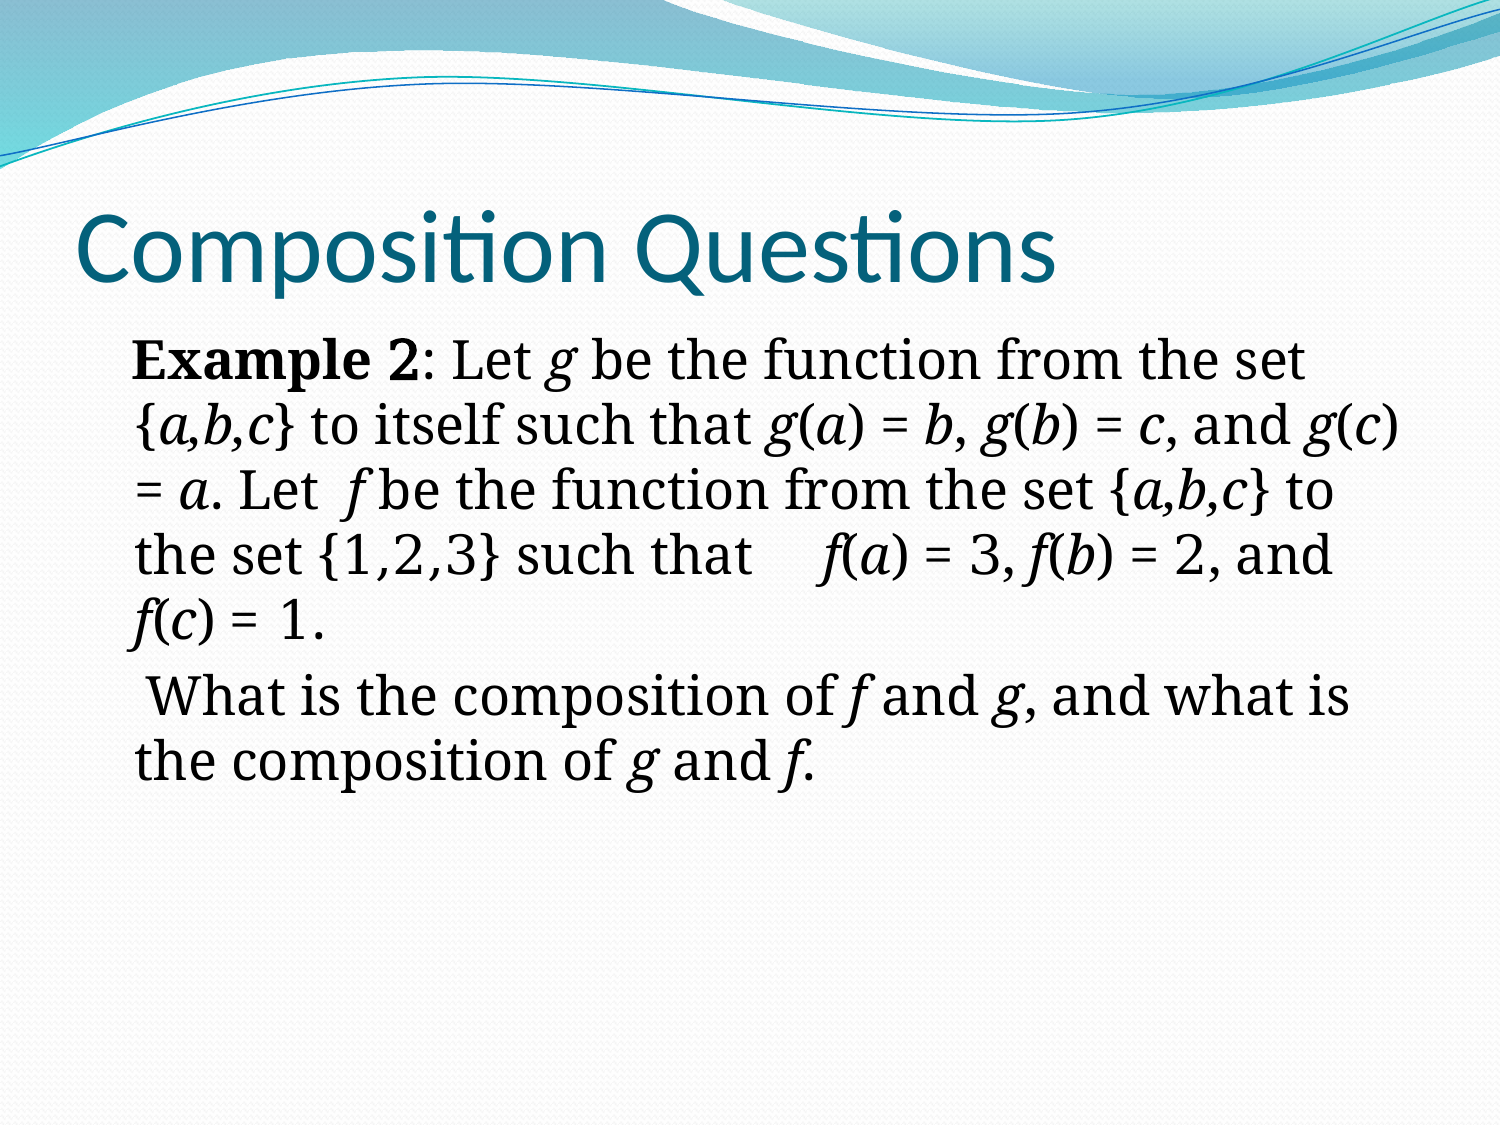

# Composition Questions
   Example 2: Let g be the function from the set {a,b,c} to itself such that g(a) = b, g(b) = c, and g(c) = a. Let  f be the function from the set {a,b,c} to the set {1,2,3} such that     f(a) = 3, f(b) = 2, and f(c) = 1.
    What is the composition of f and g, and what is the composition of g and f.